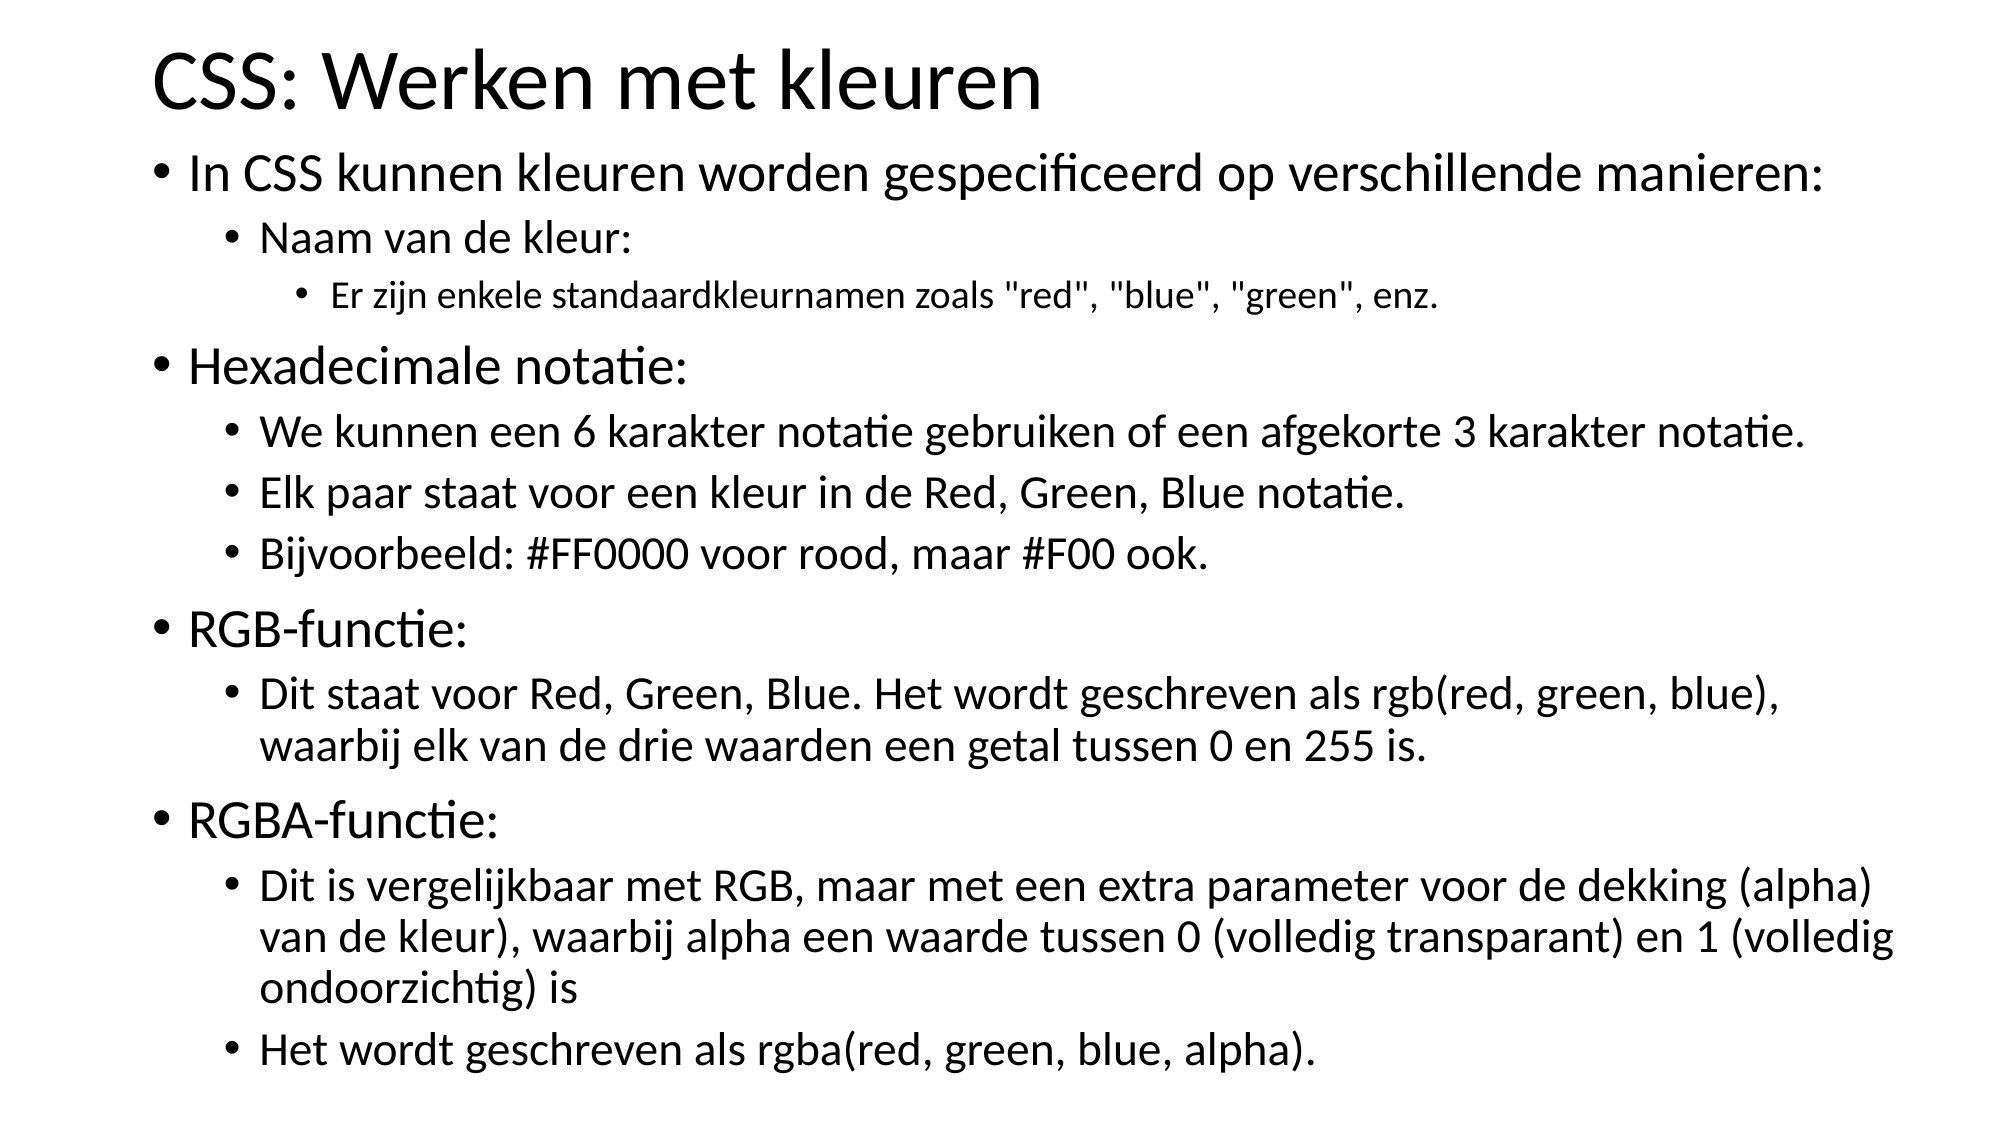

# CSS: Werken met kleuren
In CSS kunnen kleuren worden gespecificeerd op verschillende manieren:
Naam van de kleur:
Er zijn enkele standaardkleurnamen zoals "red", "blue", "green", enz.
Hexadecimale notatie:
We kunnen een 6 karakter notatie gebruiken of een afgekorte 3 karakter notatie.
Elk paar staat voor een kleur in de Red, Green, Blue notatie.
Bijvoorbeeld: #FF0000 voor rood, maar #F00 ook.
RGB-functie:
Dit staat voor Red, Green, Blue. Het wordt geschreven als rgb(red, green, blue), waarbij elk van de drie waarden een getal tussen 0 en 255 is.
RGBA-functie:
Dit is vergelijkbaar met RGB, maar met een extra parameter voor de dekking (alpha) van de kleur), waarbij alpha een waarde tussen 0 (volledig transparant) en 1 (volledig ondoorzichtig) is
Het wordt geschreven als rgba(red, green, blue, alpha).